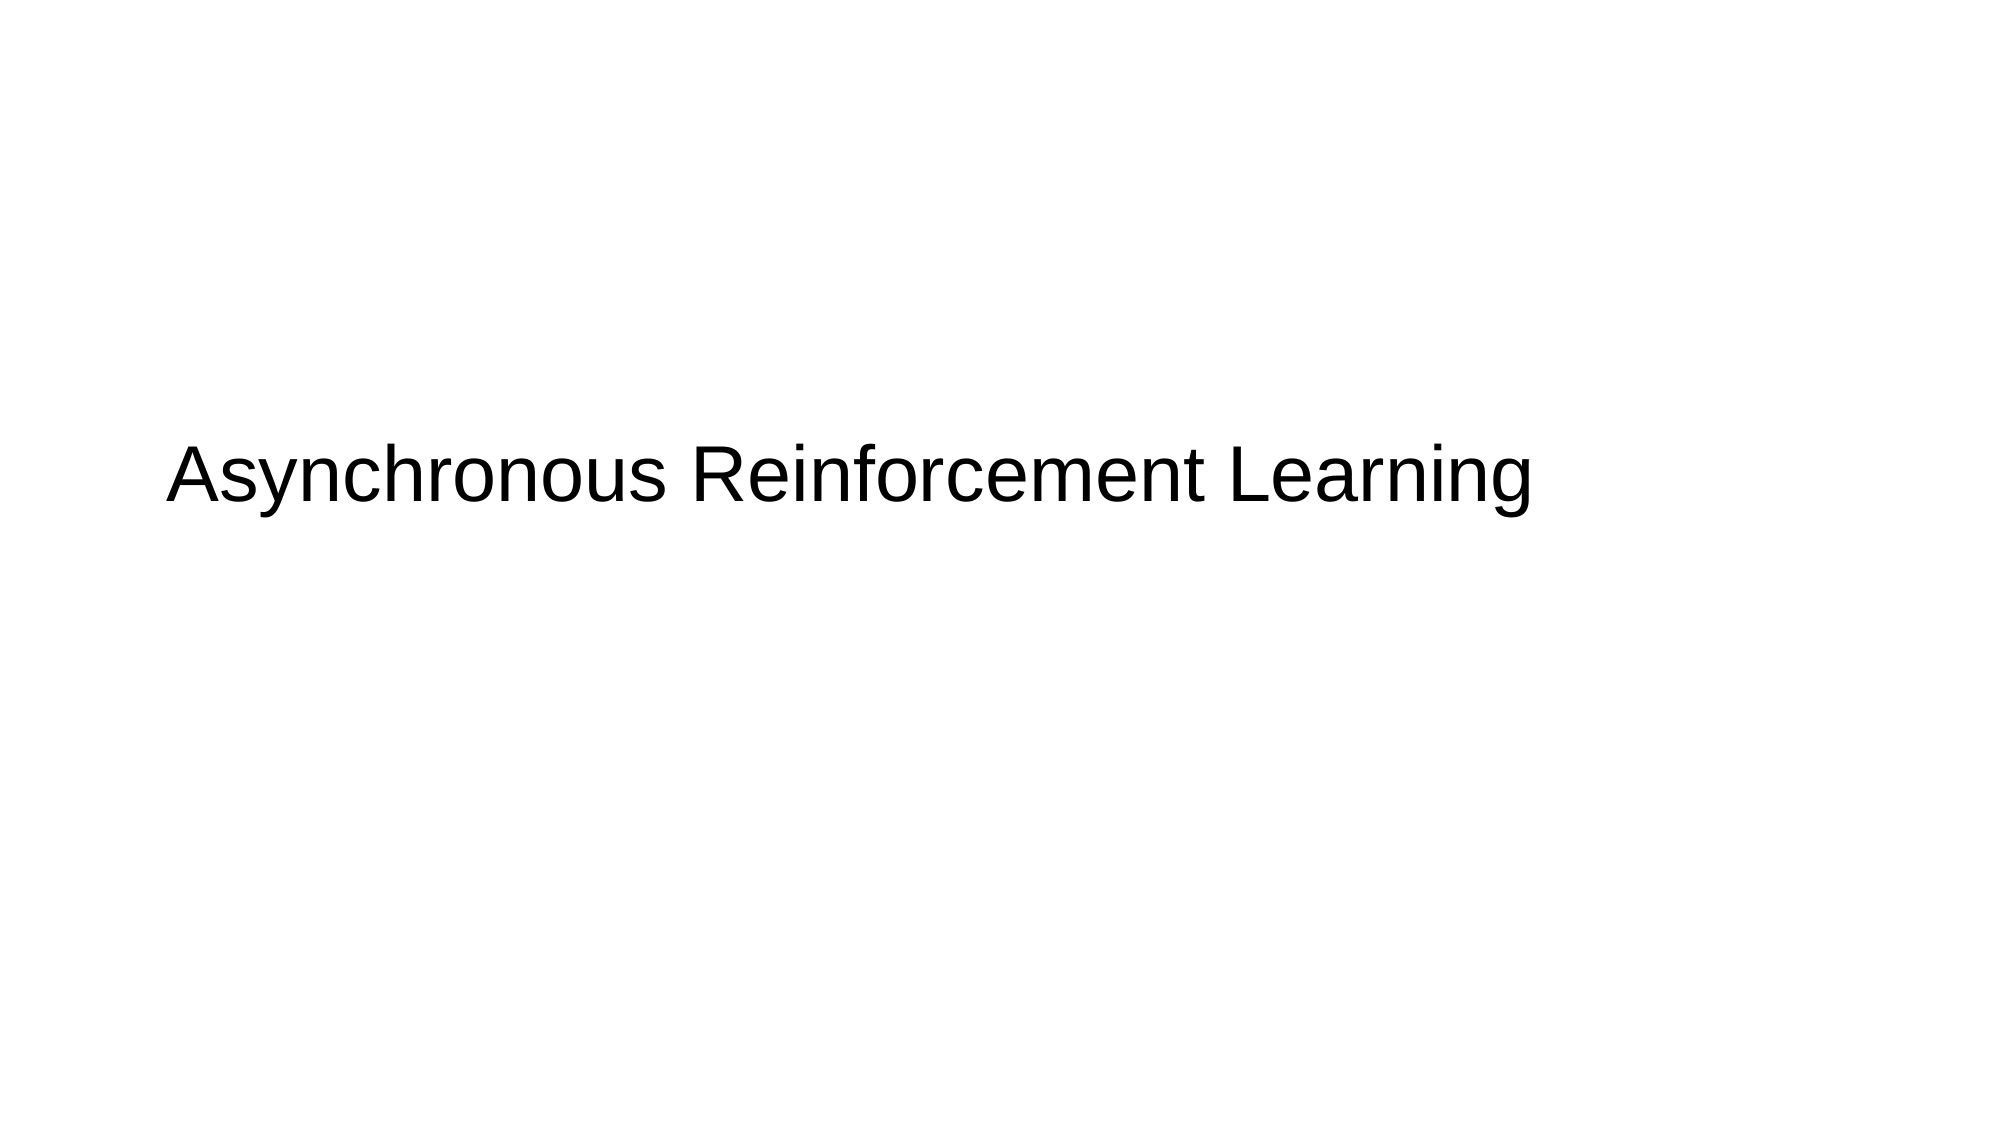

# Asynchronous Reinforcement Learning
Asynchronous Methods for Deep Reinforcement Learning